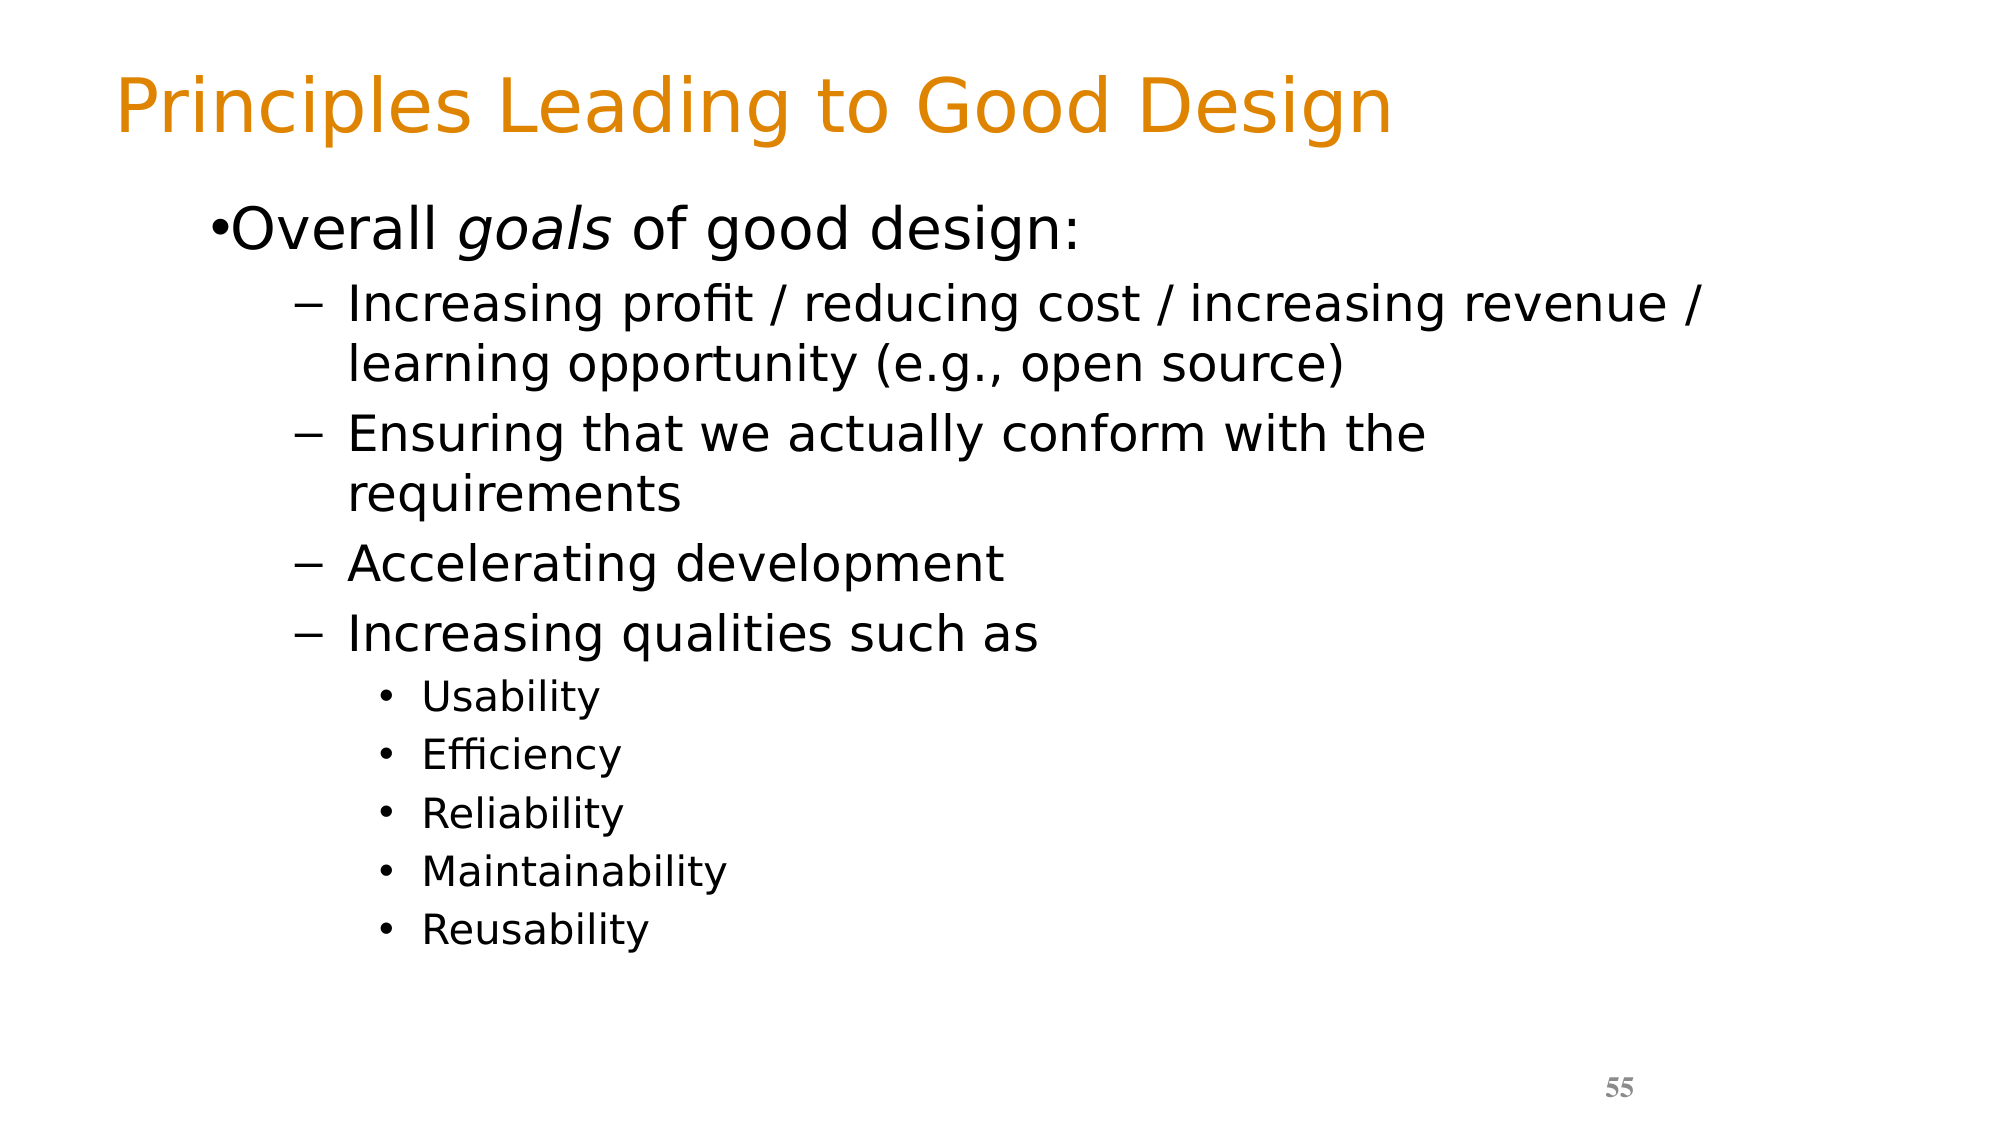

# Principles Leading to Good Design
Overall goals of good design:
Increasing profit / reducing cost / increasing revenue / learning opportunity (e.g., open source)
Ensuring that we actually conform with the requirements
Accelerating development
Increasing qualities such as
Usability
Efficiency
Reliability
Maintainability
Reusability
55